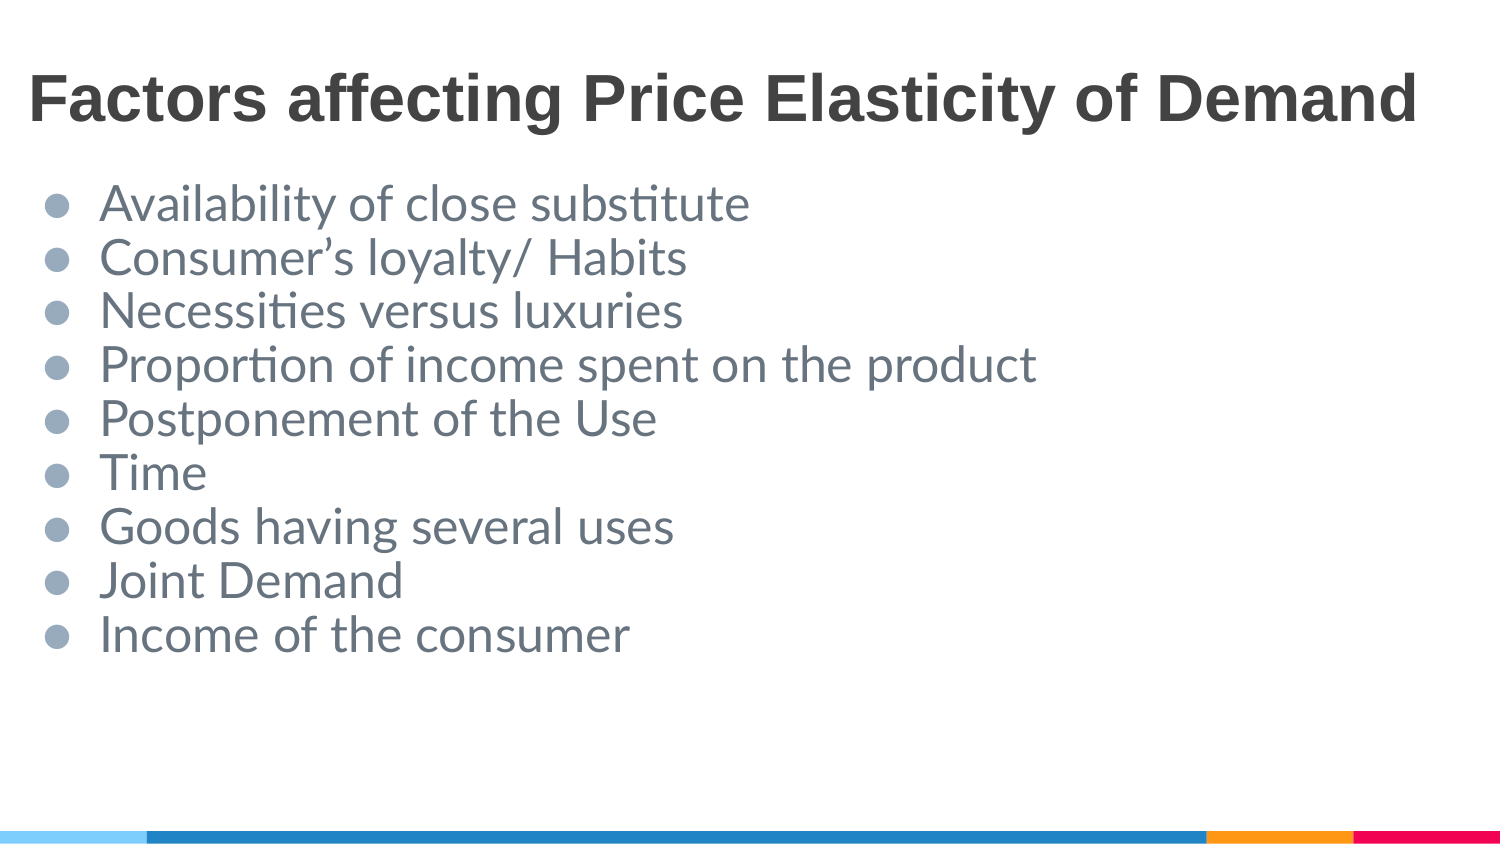

# Factors affecting Price Elasticity of Demand
Availability of close substitute
Consumer’s loyalty/ Habits
Necessities versus luxuries
Proportion of income spent on the product
Postponement of the Use
Time
Goods having several uses
Joint Demand
Income of the consumer